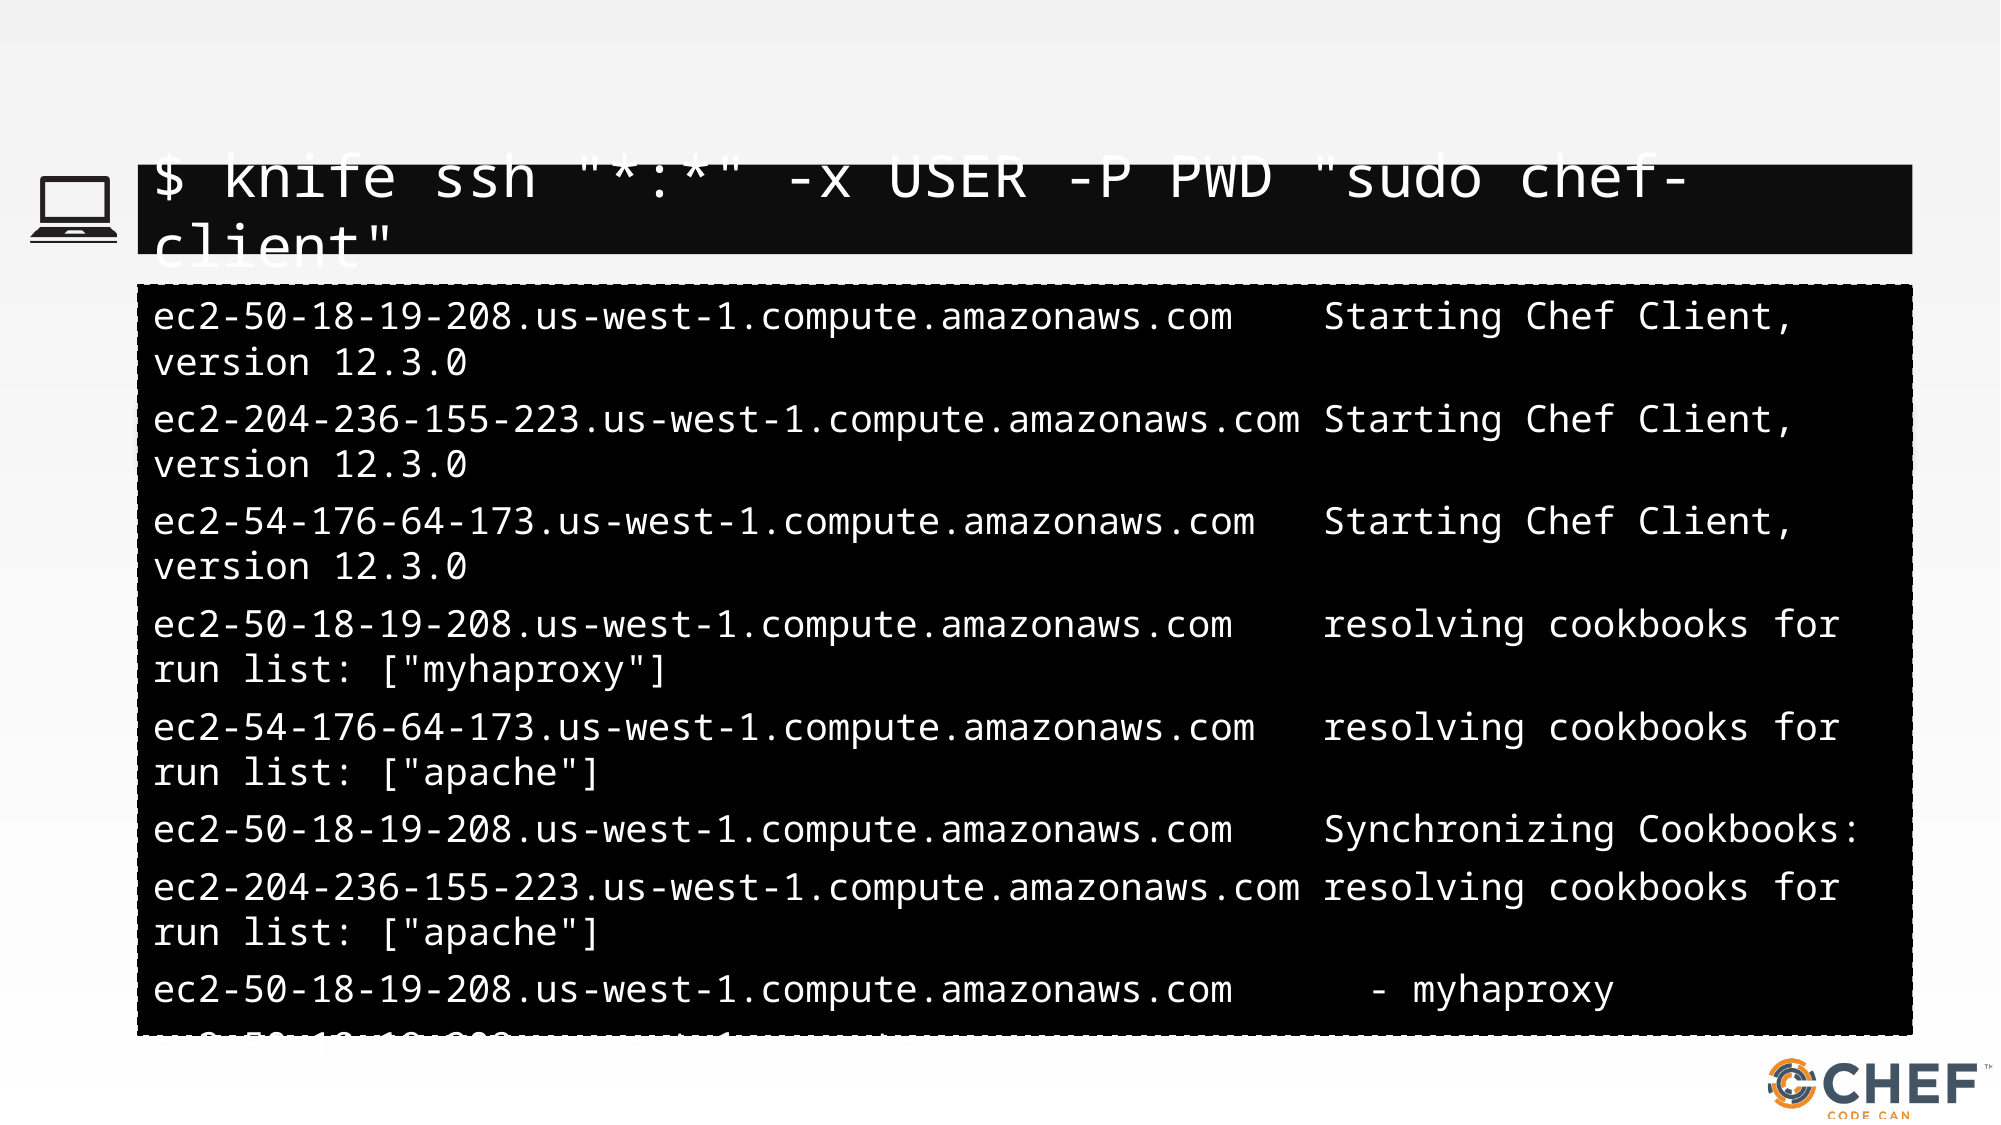

#
$ knife ssh "*:*" -x USER -P PWD "sudo chef-client"
ec2-50-18-19-208.us-west-1.compute.amazonaws.com    Starting Chef Client, version 12.3.0
ec2-204-236-155-223.us-west-1.compute.amazonaws.com Starting Chef Client, version 12.3.0
ec2-54-176-64-173.us-west-1.compute.amazonaws.com   Starting Chef Client, version 12.3.0
ec2-50-18-19-208.us-west-1.compute.amazonaws.com    resolving cookbooks for run list: ["myhaproxy"]
ec2-54-176-64-173.us-west-1.compute.amazonaws.com   resolving cookbooks for run list: ["apache"]
ec2-50-18-19-208.us-west-1.compute.amazonaws.com    Synchronizing Cookbooks:
ec2-204-236-155-223.us-west-1.compute.amazonaws.com resolving cookbooks for run list: ["apache"]
ec2-50-18-19-208.us-west-1.compute.amazonaws.com      - myhaproxy
ec2-50-18-19-208.us-west-1.compute.amazonaws.com      - cpu
ec2-50-18-19-208.us-west-1.compute.amazonaws.com      - build-essential
ec2-50-18-19-208.us-west-1.compute.amazonaws.com      - haproxy
ec2-50-18-19-208.us-west-1.compute.amazonaws.com    Compiling Cookbooks...
ec2-54-176-64-173.us-west-1.compute.amazonaws.com   Synchronizing Cookbooks:
ec2-54-176-64-173.us-west-1.compute.amazonaws.com     - apache
ec2-54-176-64-173.us-west-1.compute.amazonaws.com   Compiling Cookbooks...
ec2-54-176-64-173.us-west-1.compute.amazonaws.com   Converging 4 resources
ec2-54-176-64-173.us-west-1.compute.amazonaws.com   Recipe: apache::server
ec2-204-236-155-223.us-west-1.compute.amazonaws.com Synchronizing Cookbooks:
ec2-204-236-155-223.us-west-1.compute.amazonaws.com   - apache
ec2-204-236-155-223.us-west-1.compute.amazonaws.com Compiling Cookbooks...
ec2-204-236-155-223.us-west-1.compute.amazonaws.com Converging 4 resources
ec2-204-236-155-223.us-west-1.compute.amazonaws.com Recipe: apache::server
ec2-50-18-19-208.us-west-1.compute.amazonaws.com    Converging 9 resources
ec2-50-18-19-208.us-west-1.compute.amazonaws.com    Recipe: haproxy::install_package
ec2-50-18-19-208.us-west-1.compute.amazonaws.com      * apt_package[haproxy] action install (up to date)
ec2-50-18-19-208.us-west-1.compute.amazonaws.com      * directory[/etc/haproxy] action create (up to date)
ec2-50-18-19-208.us-west-1.compute.amazonaws.com      * template[/etc/init.d/haproxy] action create (up to date)
ec2-50-18-19-208.us-west-1.compute.amazonaws.com    Recipe: haproxy::default
ec2-50-18-19-208.us-west-1.compute.amazonaws.com      * cookbook_file[/etc/default/haproxy] action create (up to date)
ec2-50-18-19-208.us-west-1.compute.amazonaws.com      * haproxy_lb[admin] action create (up to date)
ec2-50-18-19-208.us-west-1.compute.amazonaws.com      * haproxy_lb[http] action create (up to date)
ec2-50-18-19-208.us-west-1.compute.amazonaws.com      * haproxy_lb[servers-http] action create (up to date)
ec2-50-18-19-208.us-west-1.compute.amazonaws.com      * template[/etc/haproxy/haproxy.cfg] action create (up to date)
ec2-50-18-19-208.us-west-1.compute.amazonaws.com      * service[haproxy] action enable (up to date)
ec2-50-18-19-208.us-west-1.compute.amazonaws.com      * service[haproxy] action start (up to date)
ec2-50-18-19-208.us-west-1.compute.amazonaws.com
ec2-50-18-19-208.us-west-1.compute.amazonaws.com    Running handlers:
ec2-50-18-19-208.us-west-1.compute.amazonaws.com    Running handlers complete
ec2-50-18-19-208.us-west-1.compute.amazonaws.com    Chef Client finished, 0/10 resources updated in 6.044123239 seconds
ec2-204-236-155-223.us-west-1.compute.amazonaws.com   * execute[apt-get update] action run
ec2-204-236-155-223.us-west-1.compute.amazonaws.com     - execute apt-get update
ec2-204-236-155-223.us-west-1.compute.amazonaws.com   * apt_package[apache2] action install (up to date)
ec2-204-236-155-223.us-west-1.compute.amazonaws.com   * template[/var/www/html/index.html] action create (up to date)
ec2-204-236-155-223.us-west-1.compute.amazonaws.com   * service[apache2] action enable (up to date)
ec2-204-236-155-223.us-west-1.compute.amazonaws.com   * service[apache2] action start (up to date)
ec2-54-176-64-173.us-west-1.compute.amazonaws.com     * execute[apt-get update] action run
ec2-54-176-64-173.us-west-1.compute.amazonaws.com       - execute apt-get update
ec2-54-176-64-173.us-west-1.compute.amazonaws.com     * apt_package[apache2] action install (up to date)
ec2-54-176-64-173.us-west-1.compute.amazonaws.com     * template[/var/www/html/index.html] action create (up to date)
ec2-54-176-64-173.us-west-1.compute.amazonaws.com     * service[apache2] action enable (up to date)
ec2-54-176-64-173.us-west-1.compute.amazonaws.com     * service[apache2] action start (up to date)
ec2-54-176-64-173.us-west-1.compute.amazonaws.com
ec2-54-176-64-173.us-west-1.compute.amazonaws.com   Running handlers:
ec2-54-176-64-173.us-west-1.compute.amazonaws.com   Running handlers complete
ec2-54-176-64-173.us-west-1.compute.amazonaws.com   Chef Client finished, 1/5 resources updated in 18.000144552 seconds
ec2-204-236-155-223.us-west-1.compute.amazonaws.com
ec2-204-236-155-223.us-west-1.compute.amazonaws.com Running handlers:
ec2-204-236-155-223.us-west-1.compute.amazonaws.com Running handlers complete
ec2-204-236-155-223.us-west-1.compute.amazonaws.com Chef Client finished, 1/5 resources updated in 17.745319413 seconds